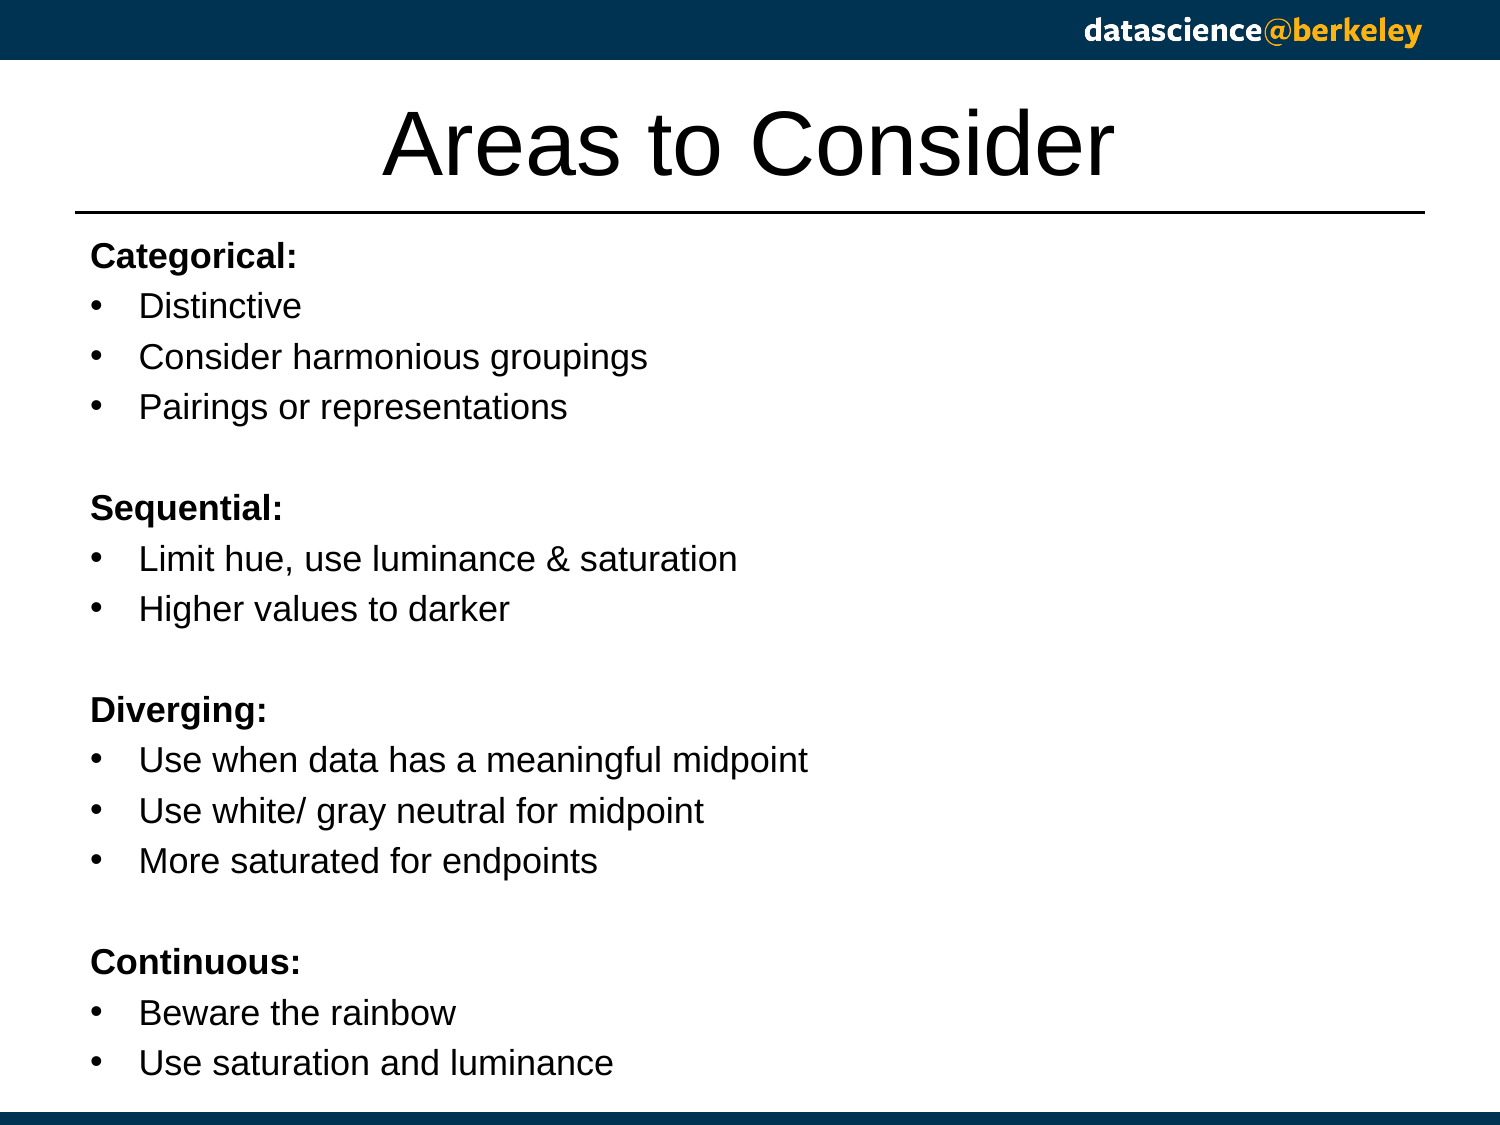

# Areas to Consider
Categorical:
Distinctive
Consider harmonious groupings
Pairings or representations

Sequential:
Limit hue, use luminance & saturation
Higher values to darker

Diverging:
Use when data has a meaningful midpoint
Use white/ gray neutral for midpoint
More saturated for endpoints

Continuous:
Beware the rainbow
Use saturation and luminance